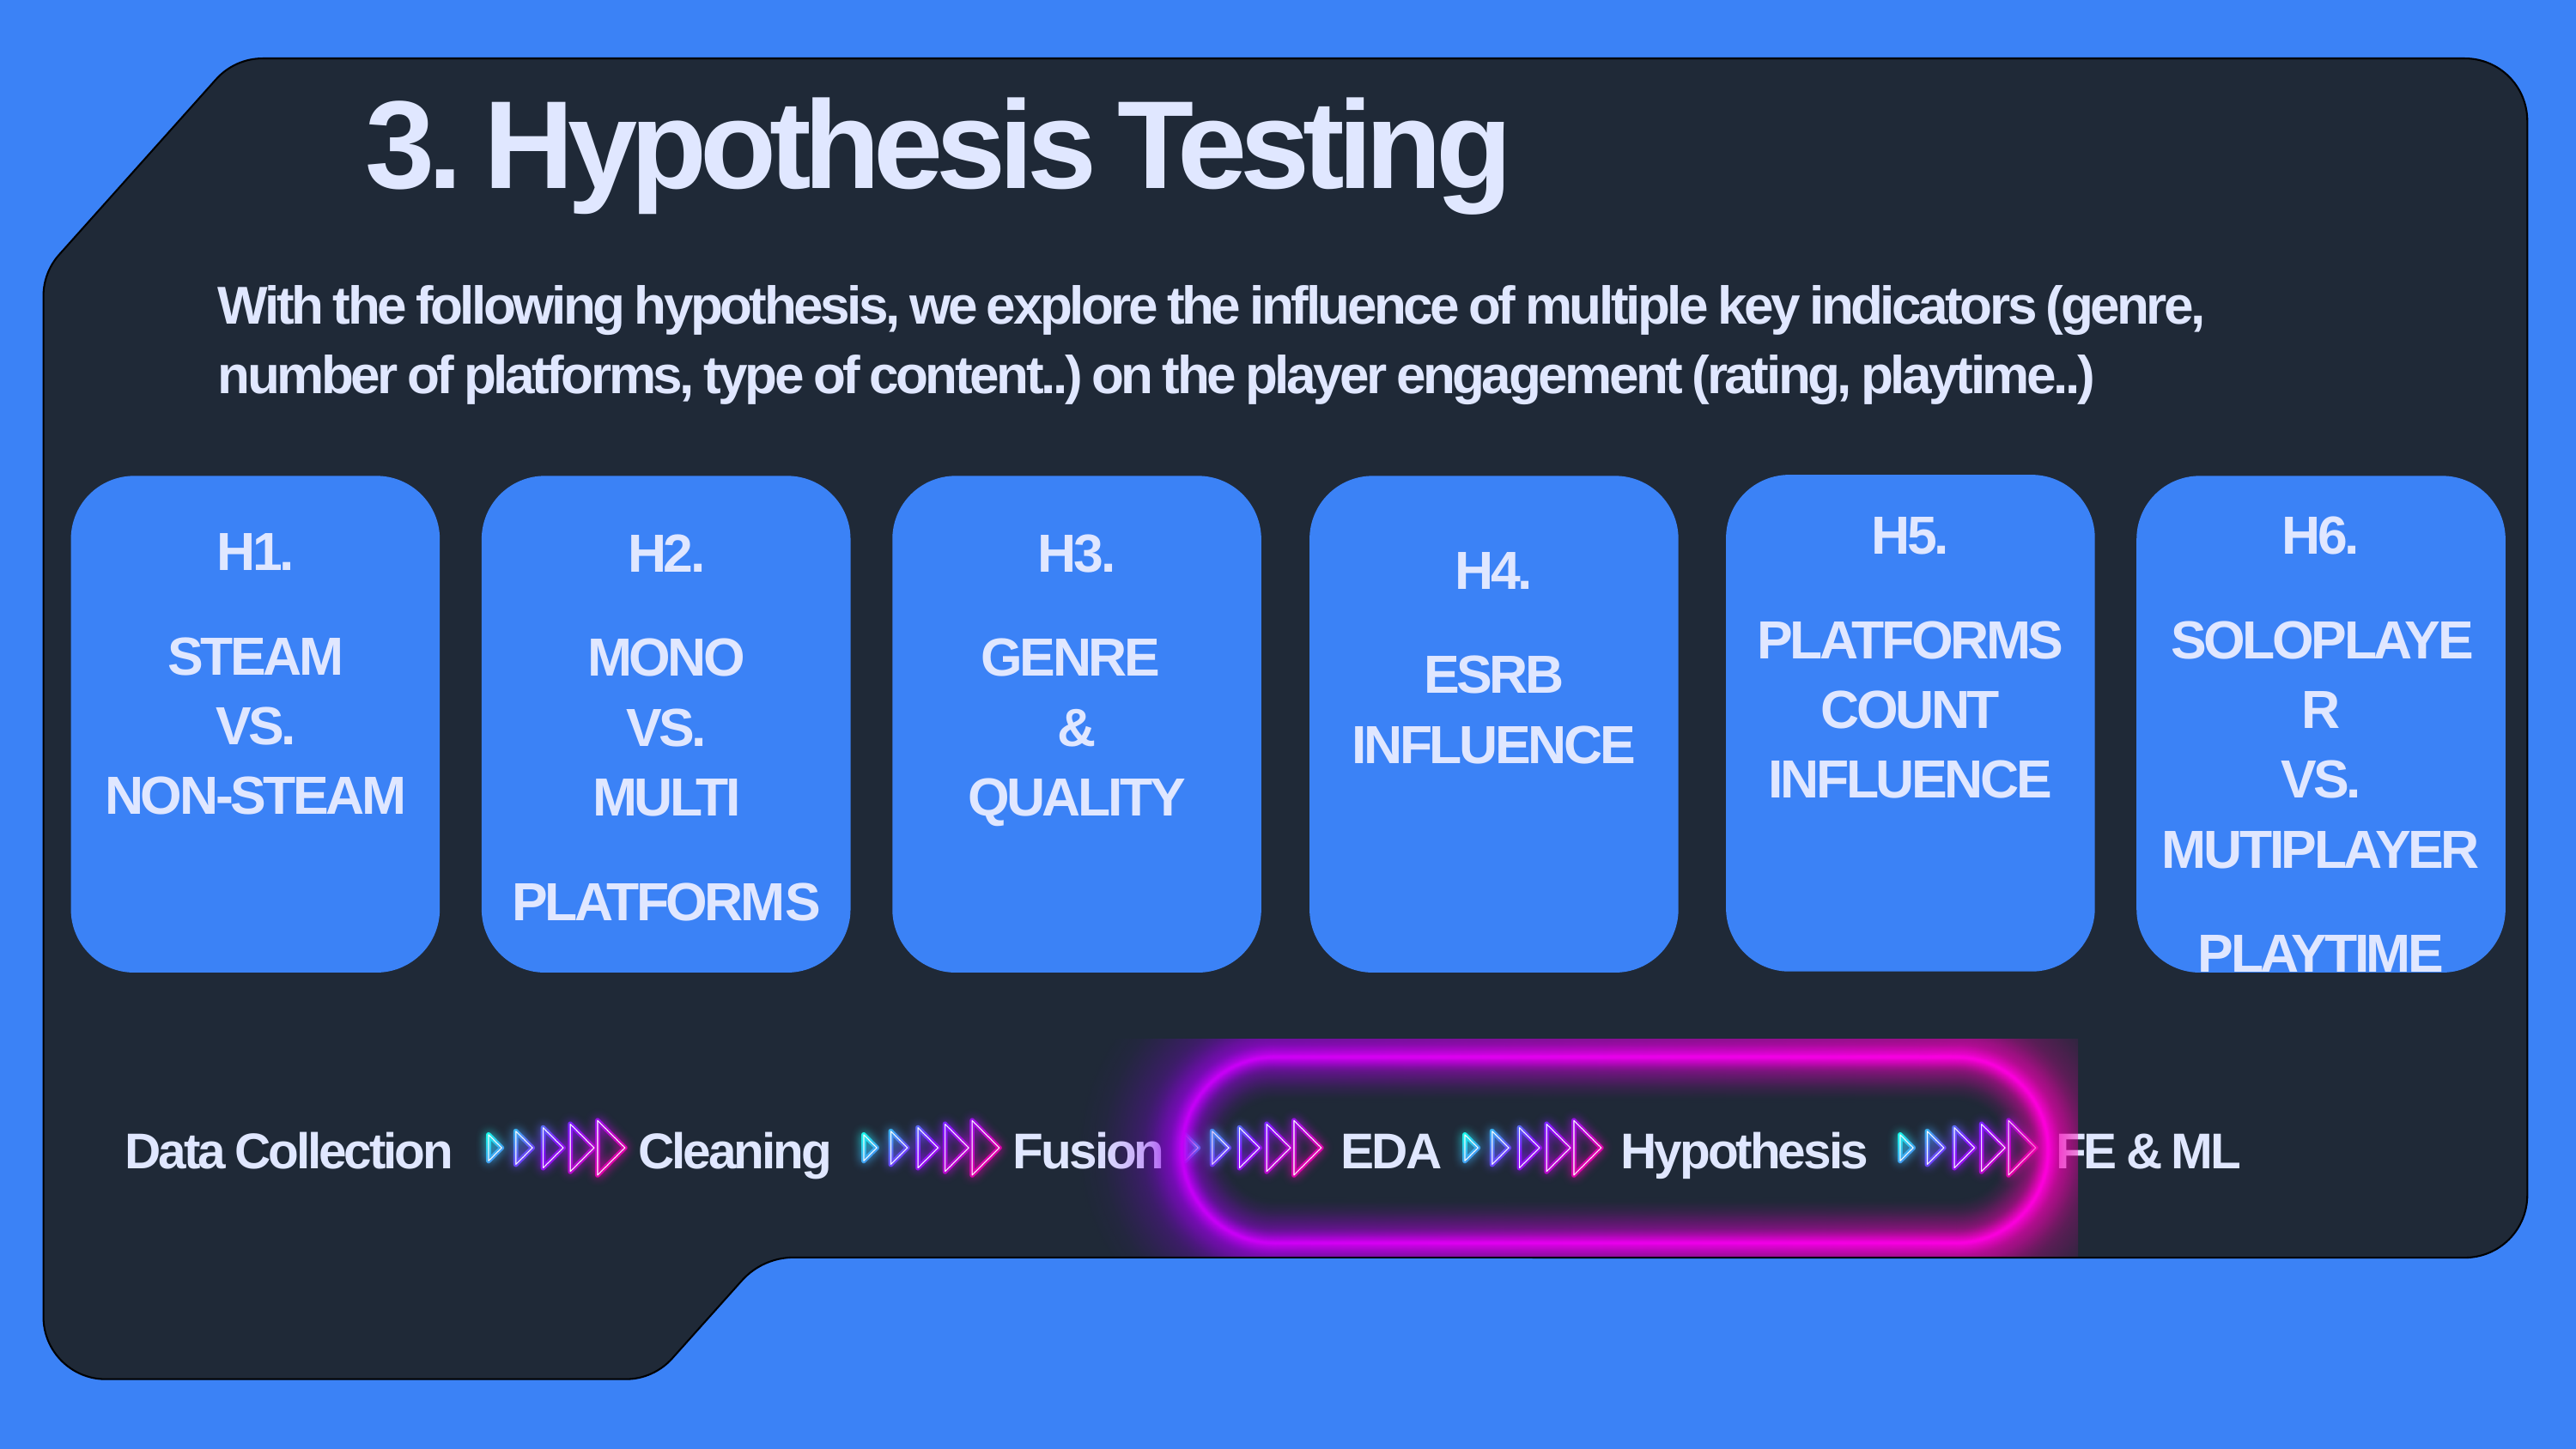

3. Hypothesis Testing
With the following hypothesis, we explore the influence of multiple key indicators (genre, number of platforms, type of content..) on the player engagement (rating, playtime..)

H2.

MONO
VS.
MULTI

PLATFORMS

H3.

GENRE
&
QUALITY

H5.

PLATFORMS
COUNT
INFLUENCE
H6.

SOLOPLAYER
VS.
MUTIPLAYER

PLAYTIME
H1.

STEAM
VS.
NON-STEAM
H4.

ESRB
INFLUENCE

Data Collection
Cleaning
Fusion
EDA
Hypothesis
FE & ML